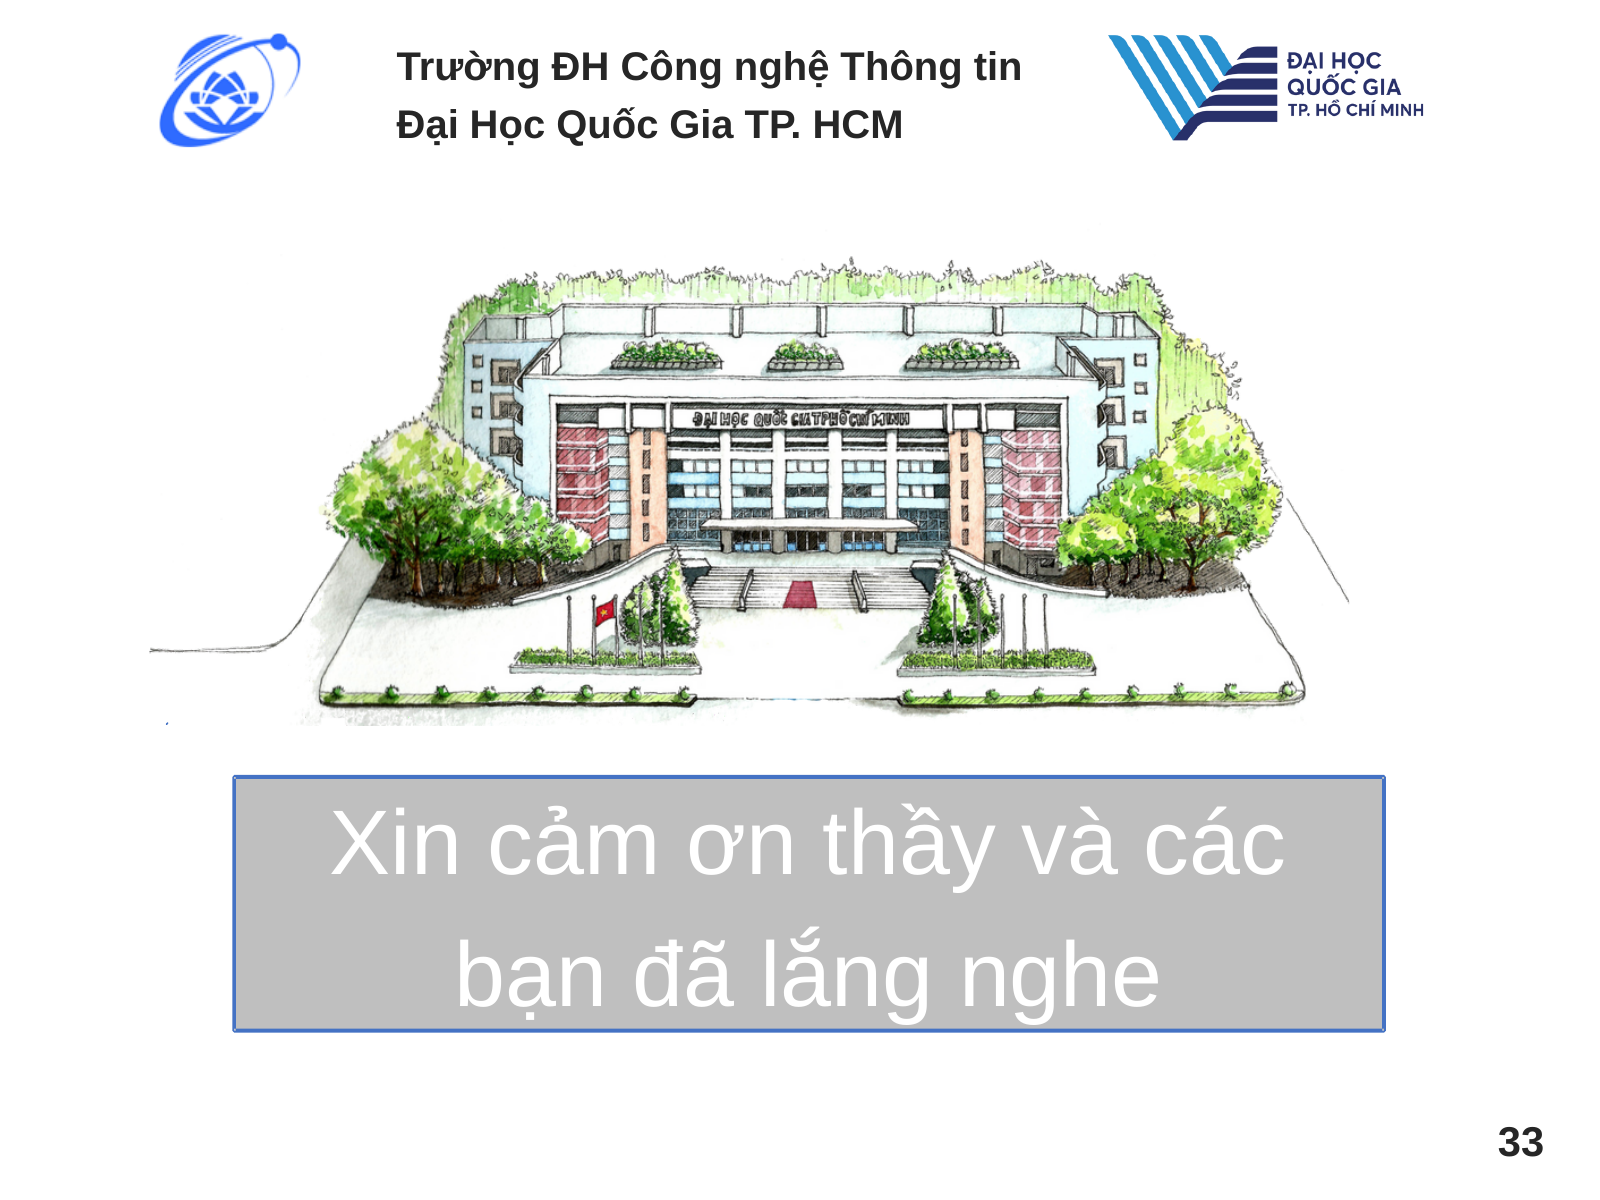

Trường ĐH Công nghệ Thông tin
Đại Học Quốc Gia TP. HCM

Xin cảm ơn thầy và các bạn đã lắng nghe
33